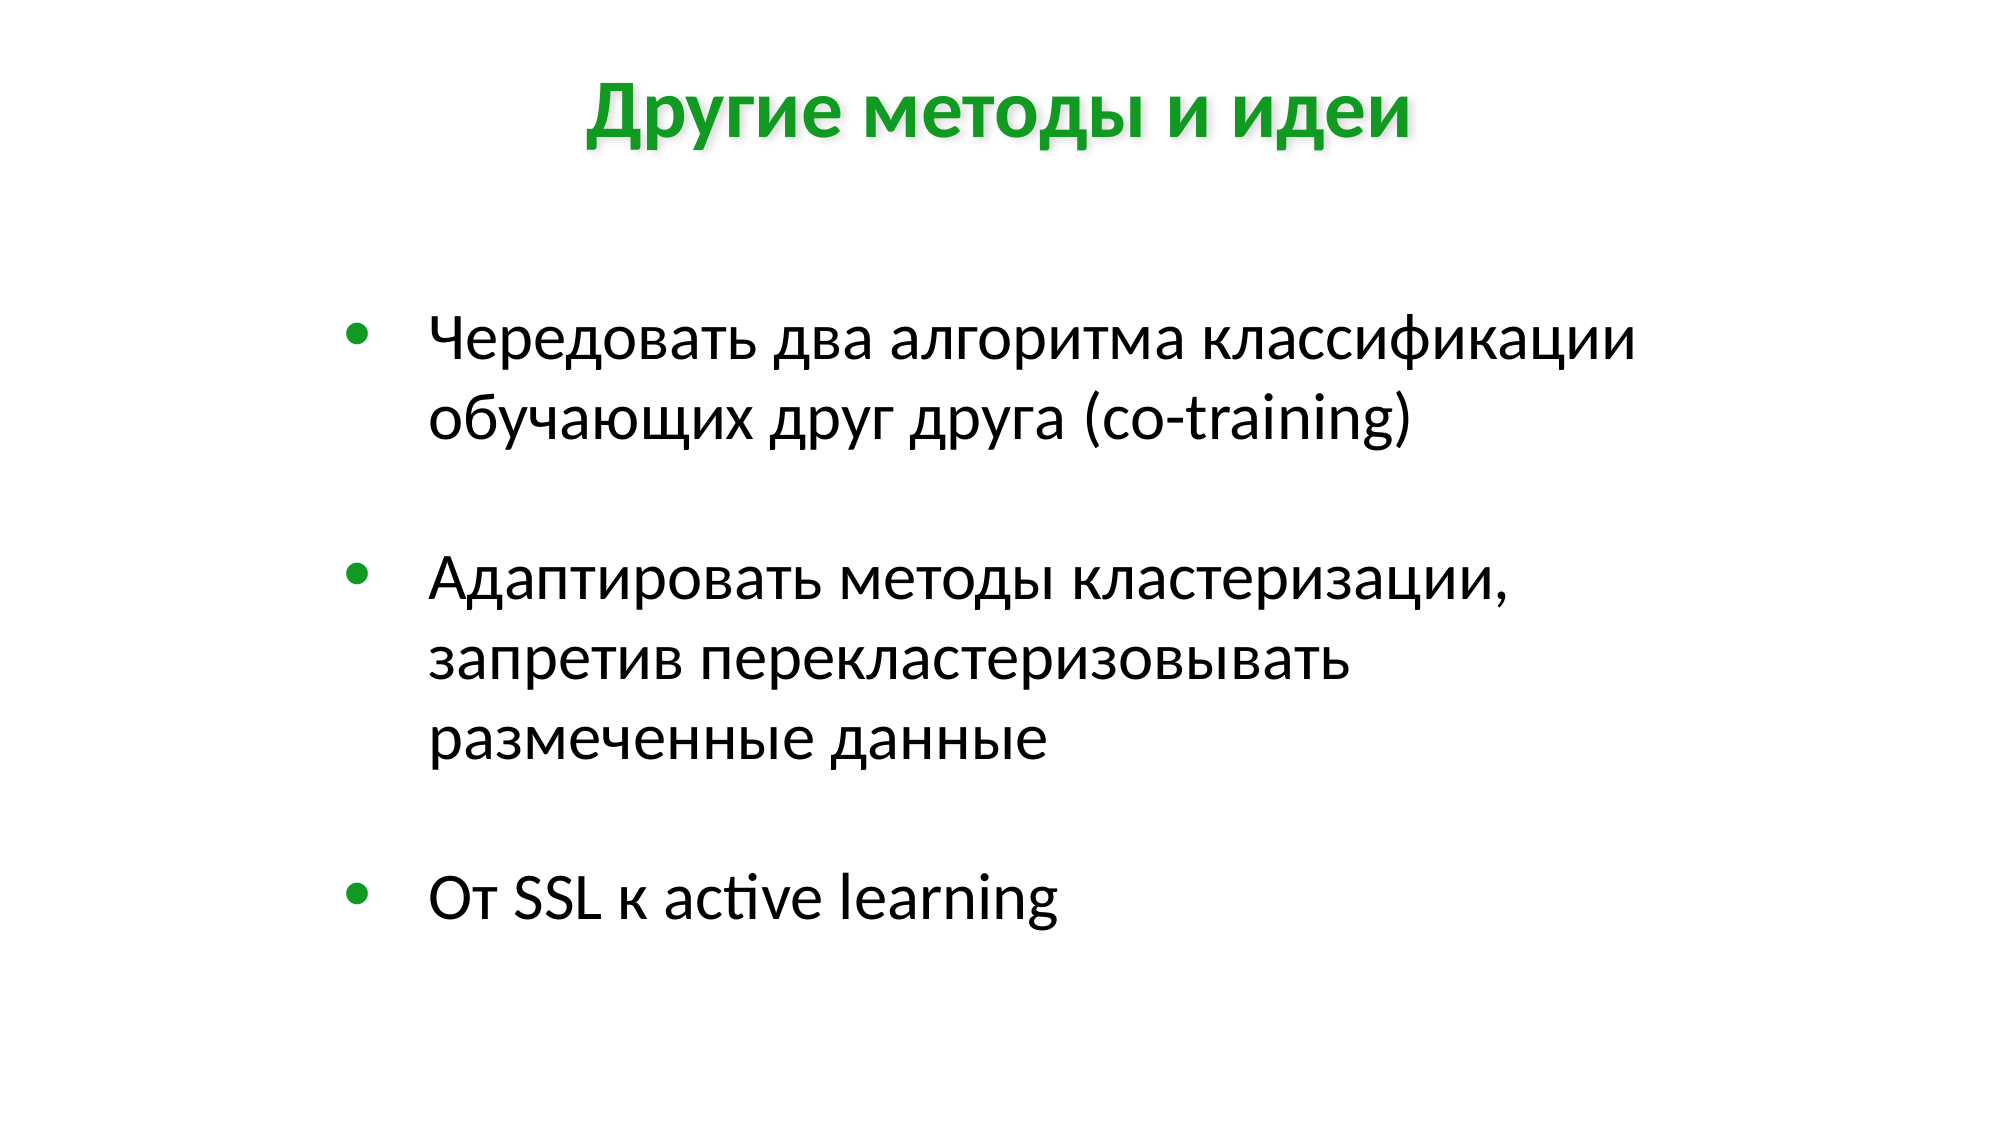

Другие методы и идеи
Чередовать два алгоритма классификации обучающих друг друга (co-training)

Адаптировать методы кластеризации, запретив перекластеризовывать размеченные данные

От SSL к active learning